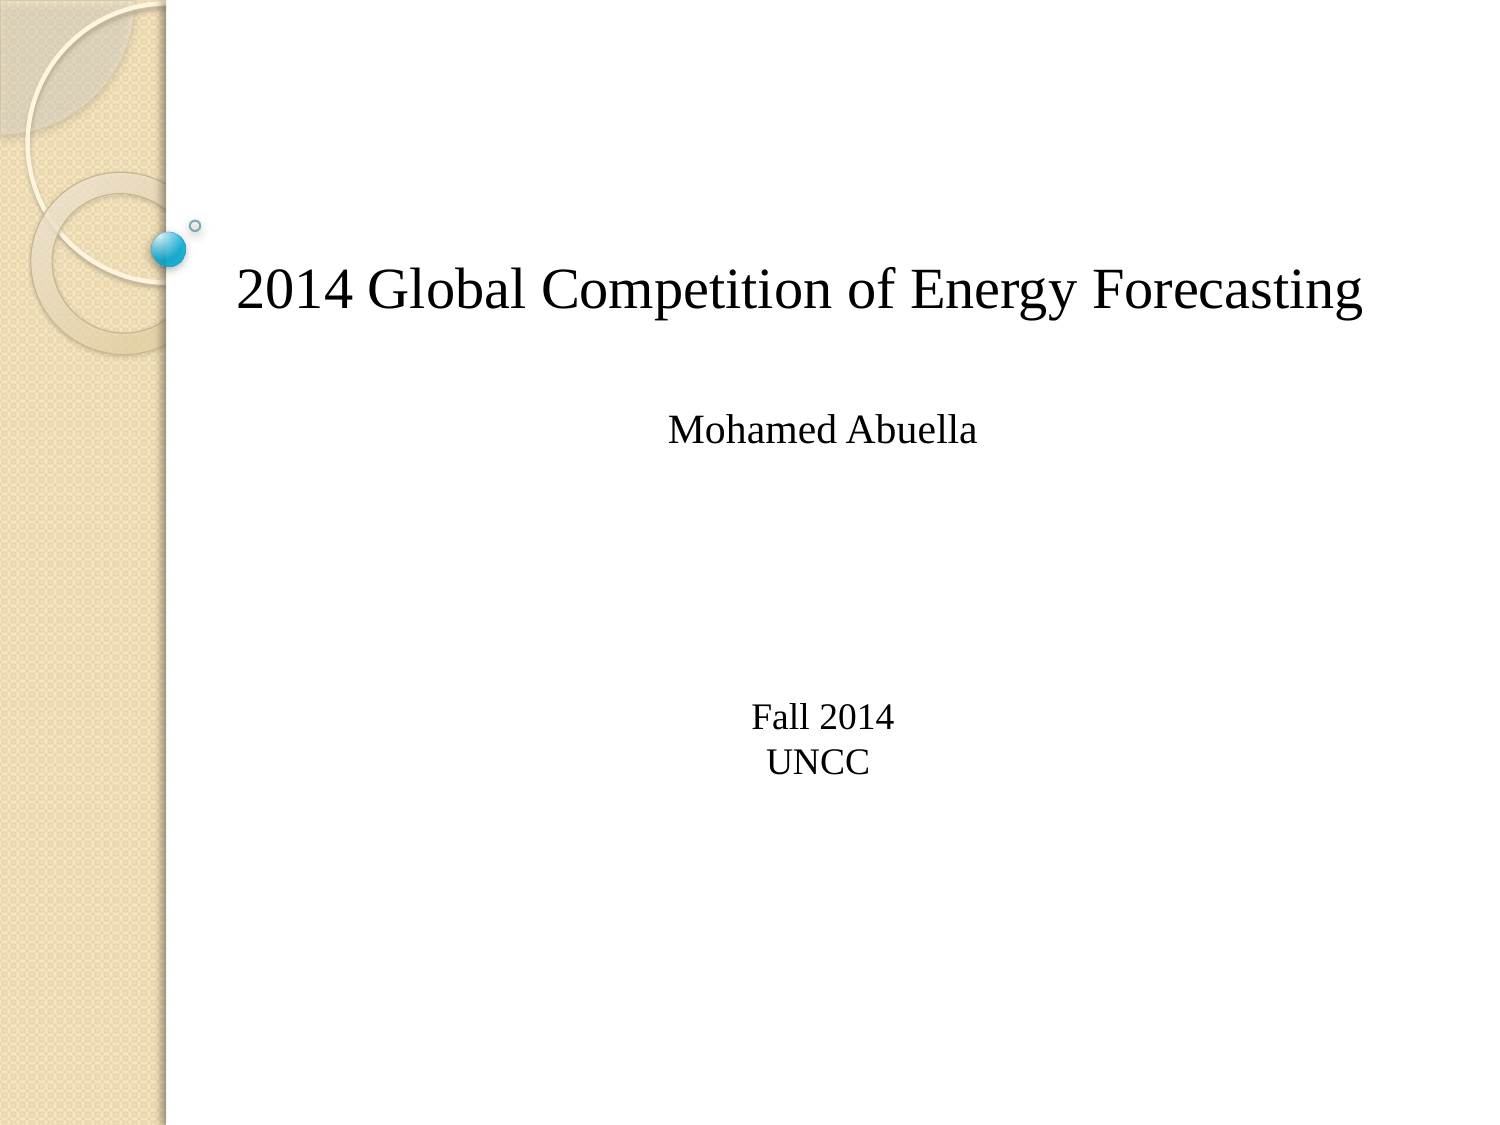

2014 Global Competition of Energy Forecasting

Mohamed Abuella

Fall 2014
UNCC